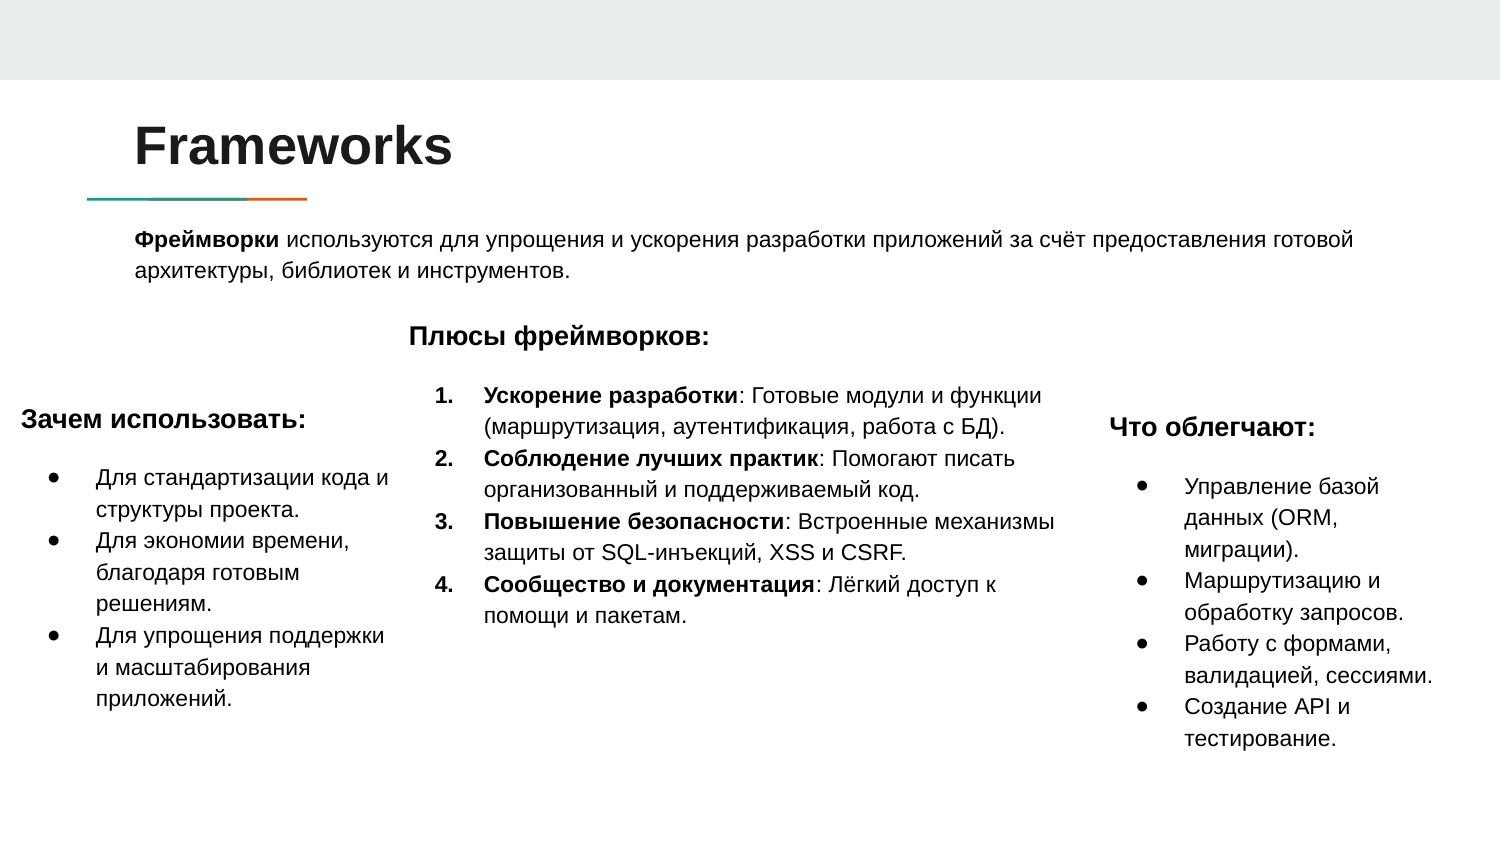

# Frameworks
Фреймворки используются для упрощения и ускорения разработки приложений за счёт предоставления готовой архитектуры, библиотек и инструментов.

Плюсы фреймворков:
Ускорение разработки: Готовые модули и функции (маршрутизация, аутентификация, работа с БД).
Соблюдение лучших практик: Помогают писать организованный и поддерживаемый код.
Повышение безопасности: Встроенные механизмы защиты от SQL-инъекций, XSS и CSRF.
Сообщество и документация: Лёгкий доступ к помощи и пакетам.

Зачем использовать:
Для стандартизации кода и структуры проекта.
Для экономии времени, благодаря готовым решениям.
Для упрощения поддержки и масштабирования приложений.
Что облегчают:
Управление базой данных (ORM, миграции).
Маршрутизацию и обработку запросов.
Работу с формами, валидацией, сессиями.
Создание API и тестирование.